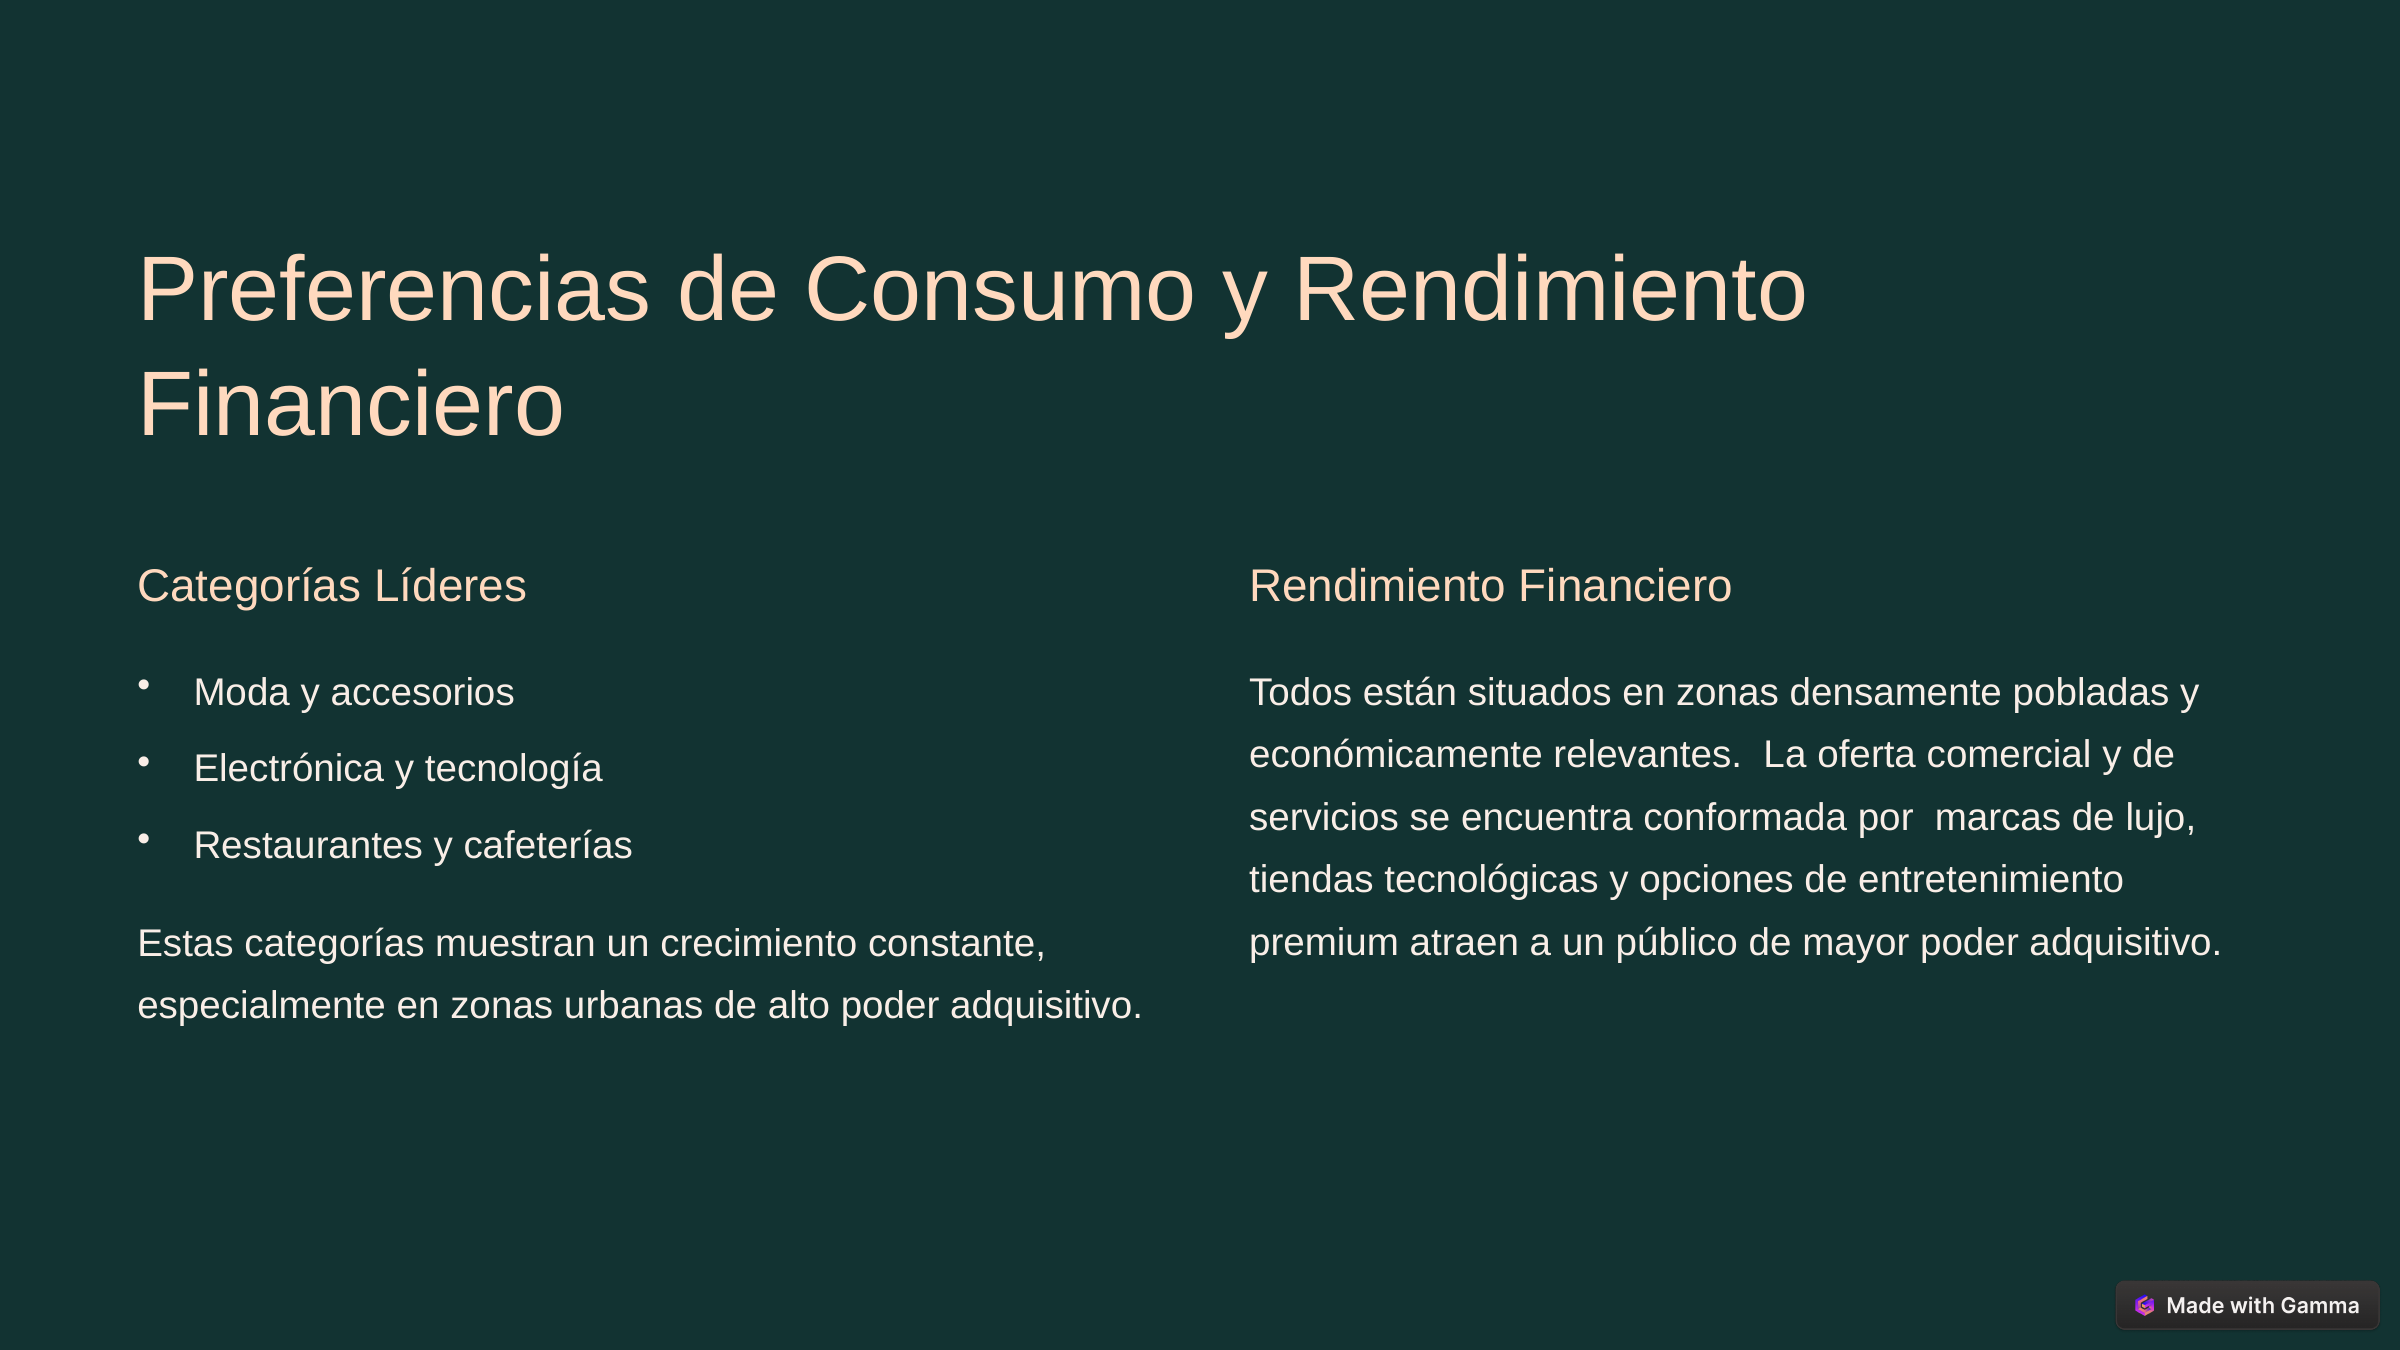

Preferencias de Consumo y Rendimiento Financiero
Categorías Líderes
Rendimiento Financiero
Moda y accesorios
Todos están situados en zonas densamente pobladas y económicamente relevantes.  La oferta comercial y de servicios se encuentra conformada por  marcas de lujo, tiendas tecnológicas y opciones de entretenimiento premium atraen a un público de mayor poder adquisitivo.
Electrónica y tecnología
Restaurantes y cafeterías
Estas categorías muestran un crecimiento constante, especialmente en zonas urbanas de alto poder adquisitivo.